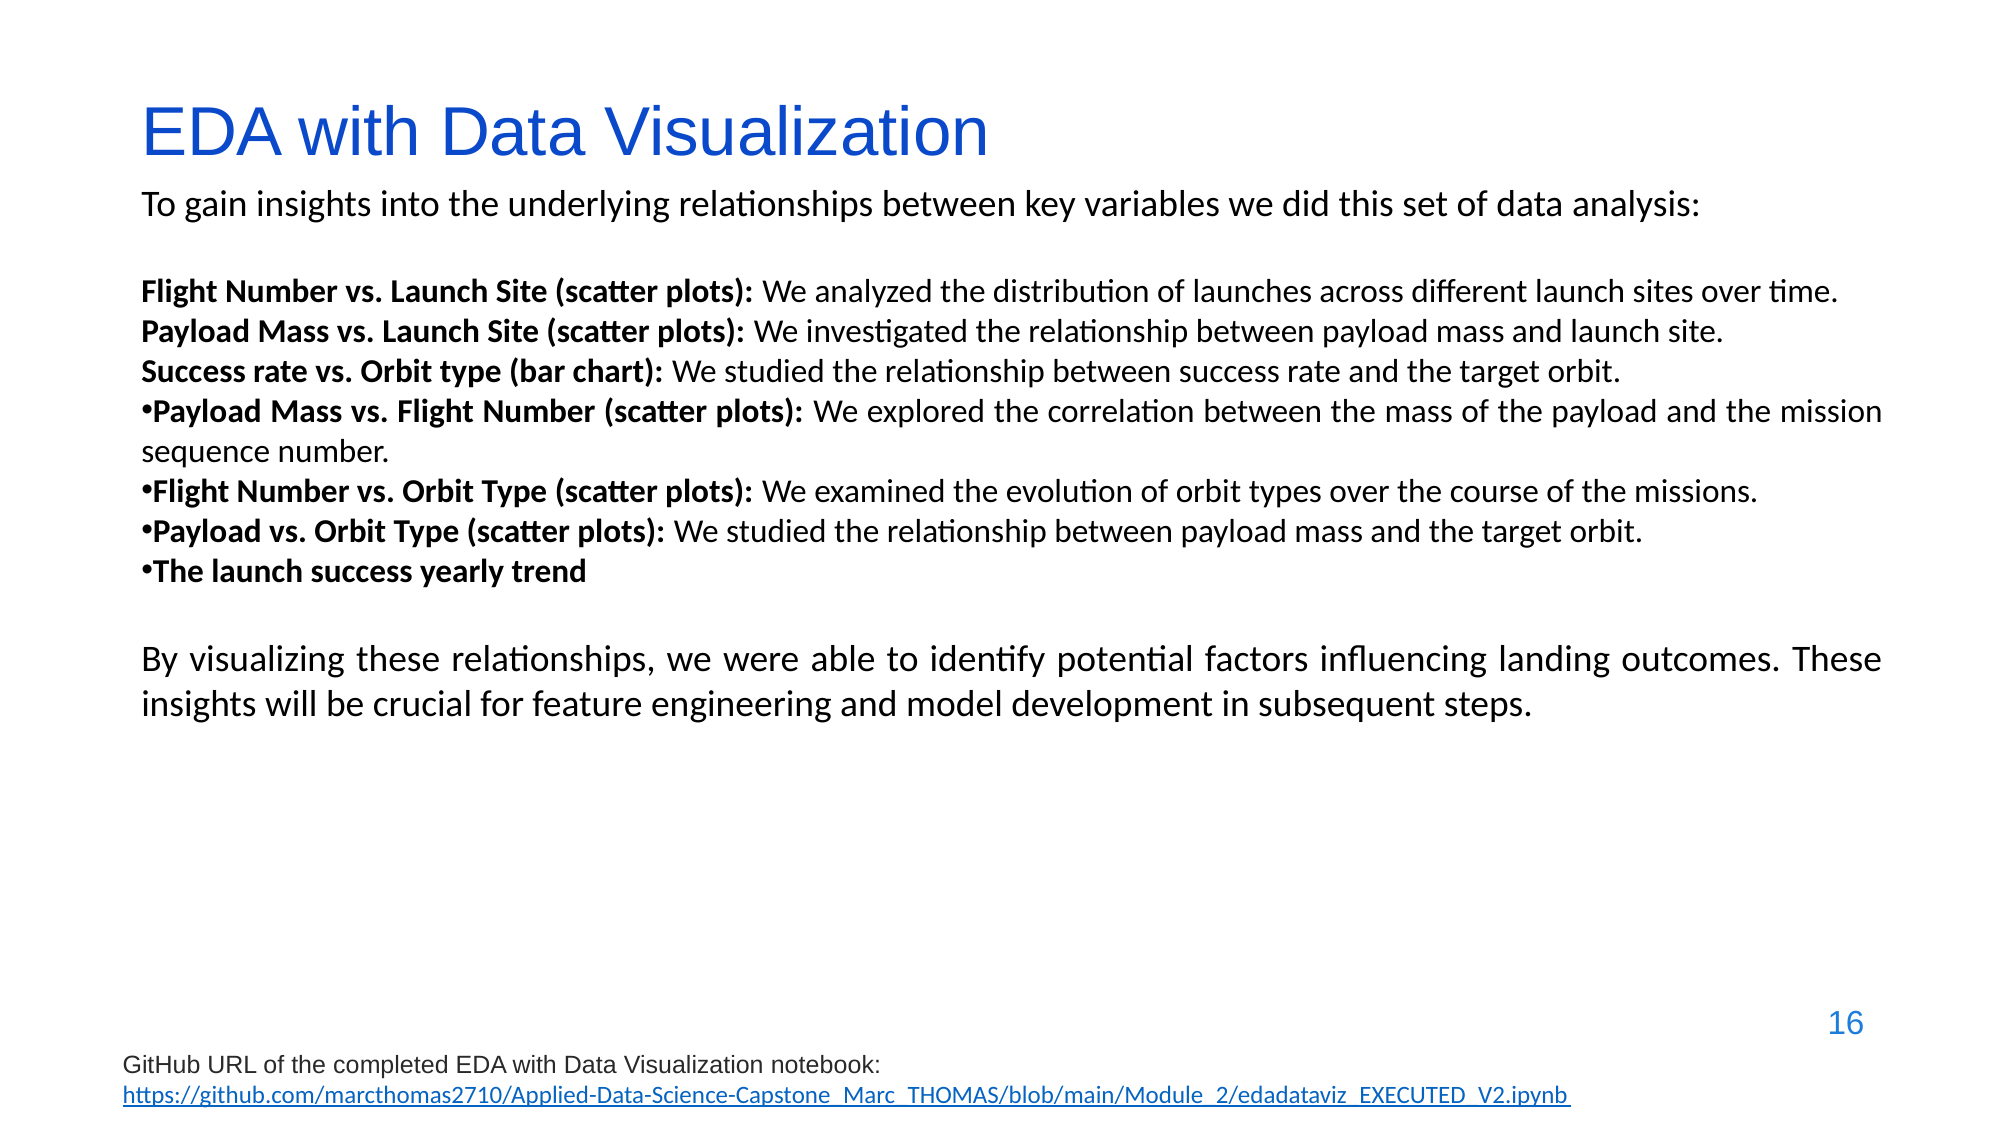

EDA with Data Visualization
To gain insights into the underlying relationships between key variables we did this set of data analysis:

Flight Number vs. Launch Site (scatter plots): We analyzed the distribution of launches across different launch sites over time.
Payload Mass vs. Launch Site (scatter plots): We investigated the relationship between payload mass and launch site.
Success rate vs. Orbit type (bar chart): We studied the relationship between success rate and the target orbit.
Payload Mass vs. Flight Number (scatter plots): We explored the correlation between the mass of the payload and the mission sequence number.
Flight Number vs. Orbit Type (scatter plots): We examined the evolution of orbit types over the course of the missions.
Payload vs. Orbit Type (scatter plots): We studied the relationship between payload mass and the target orbit.
The launch success yearly trend

By visualizing these relationships, we were able to identify potential factors influencing landing outcomes. These insights will be crucial for feature engineering and model development in subsequent steps.

16
GitHub URL of the completed EDA with Data Visualization notebook:
https://github.com/marcthomas2710/Applied-Data-Science-Capstone_Marc_THOMAS/blob/main/Module_2/edadataviz_EXECUTED_V2.ipynb